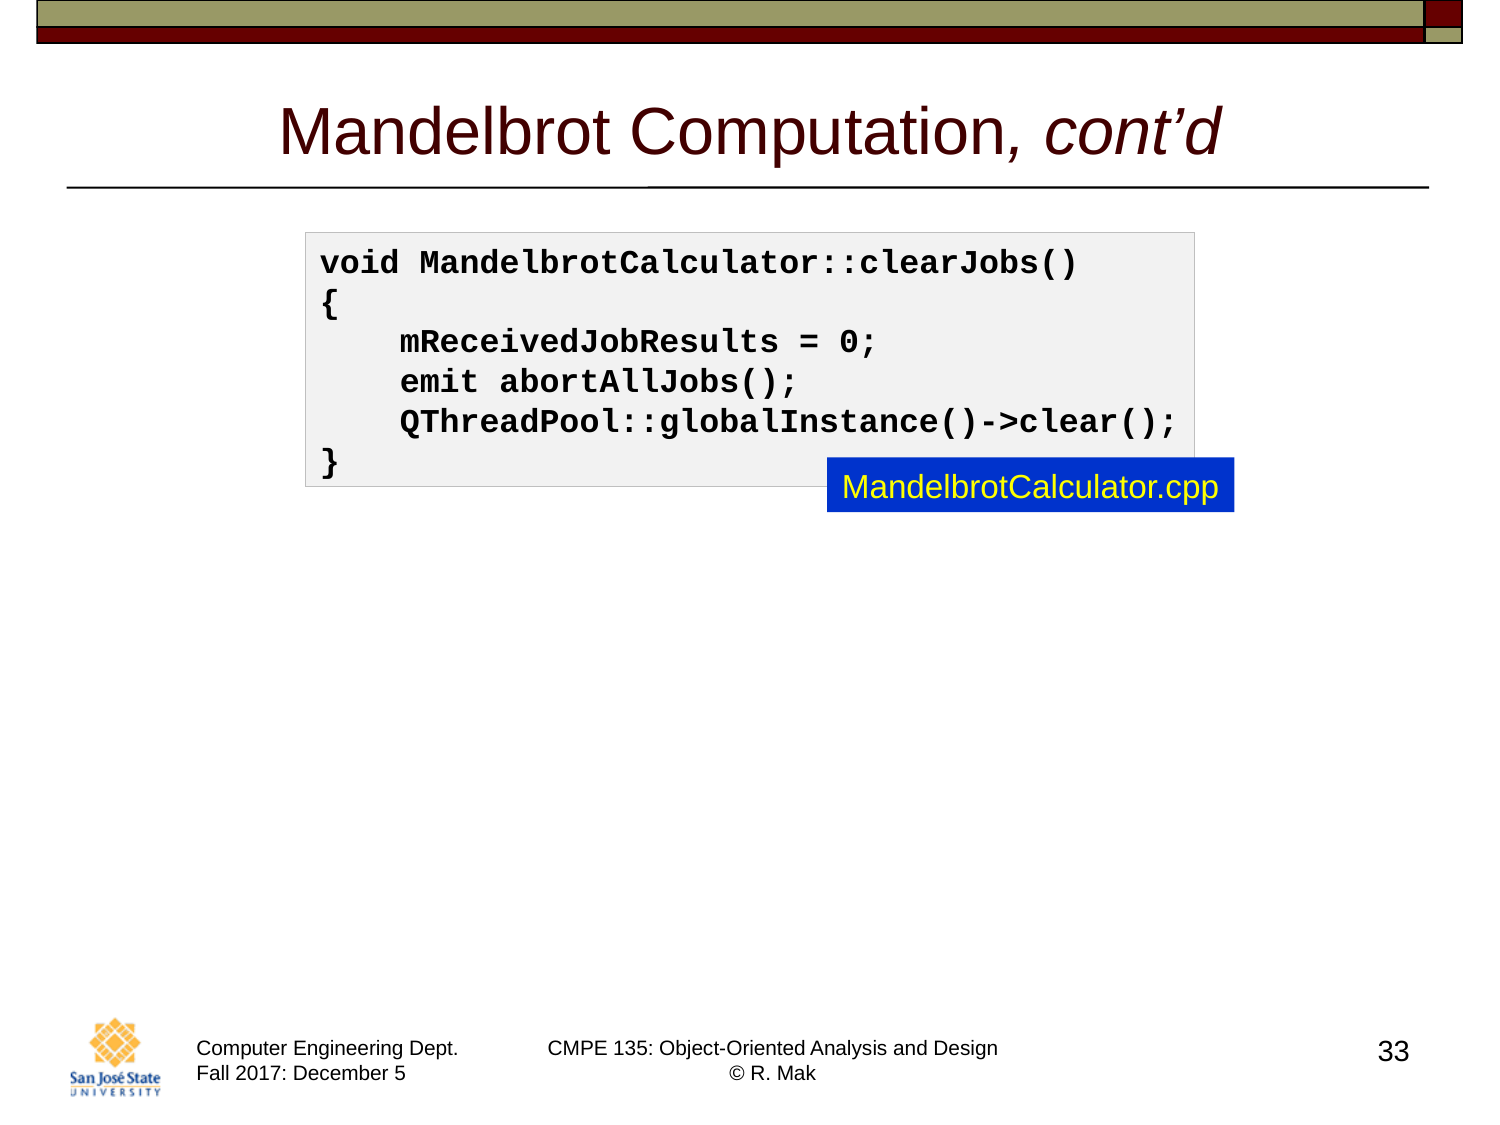

# Mandelbrot Computation, cont’d
void MandelbrotCalculator::clearJobs()
{
    mReceivedJobResults = 0;
    emit abortAllJobs();
    QThreadPool::globalInstance()->clear();
}
MandelbrotCalculator.cpp
33